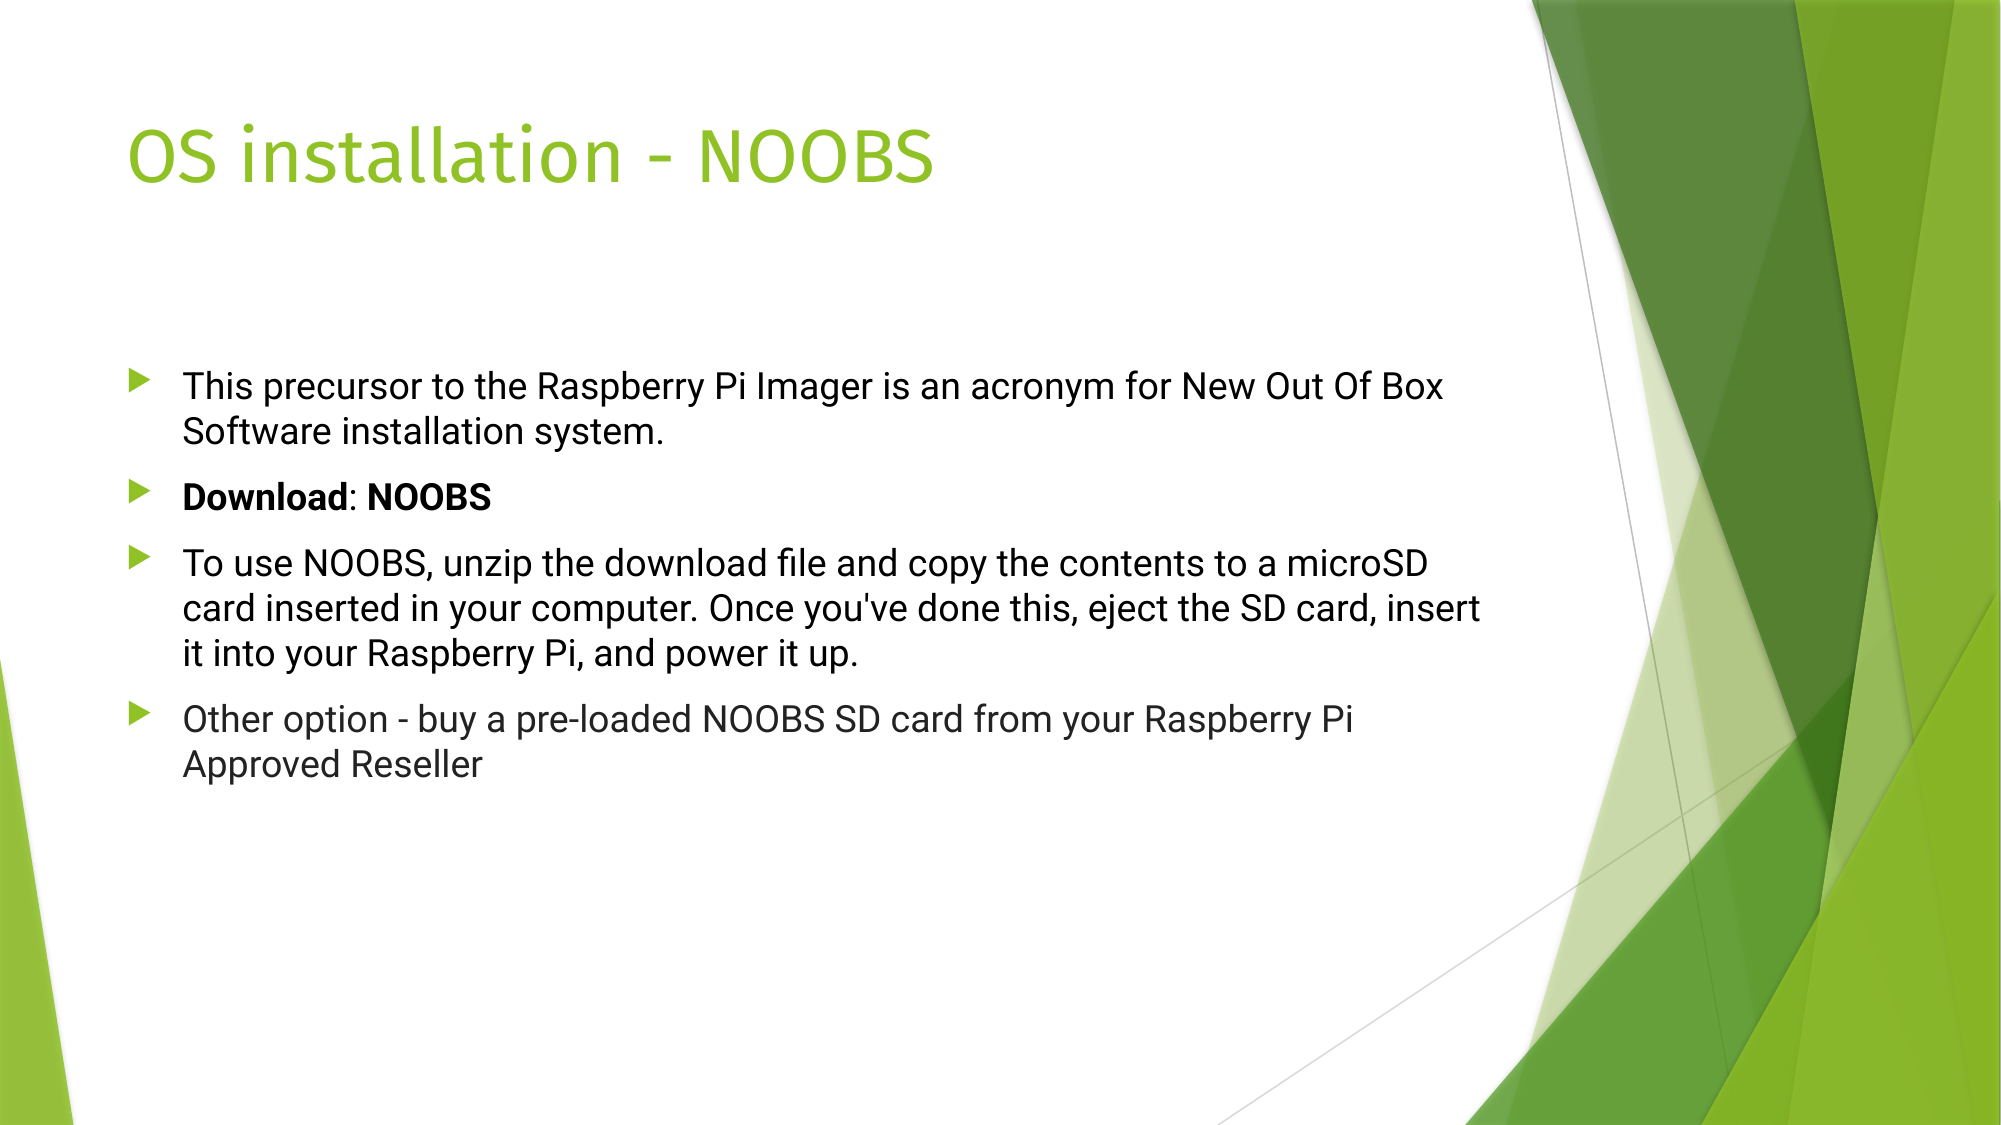

# OS installation - NOOBS
This precursor to the Raspberry Pi Imager is an acronym for New Out Of Box Software installation system.
Download: NOOBS
To use NOOBS, unzip the download file and copy the contents to a microSD card inserted in your computer. Once you've done this, eject the SD card, insert it into your Raspberry Pi, and power it up.
Other option - buy a pre-loaded NOOBS SD card from your Raspberry Pi Approved Reseller